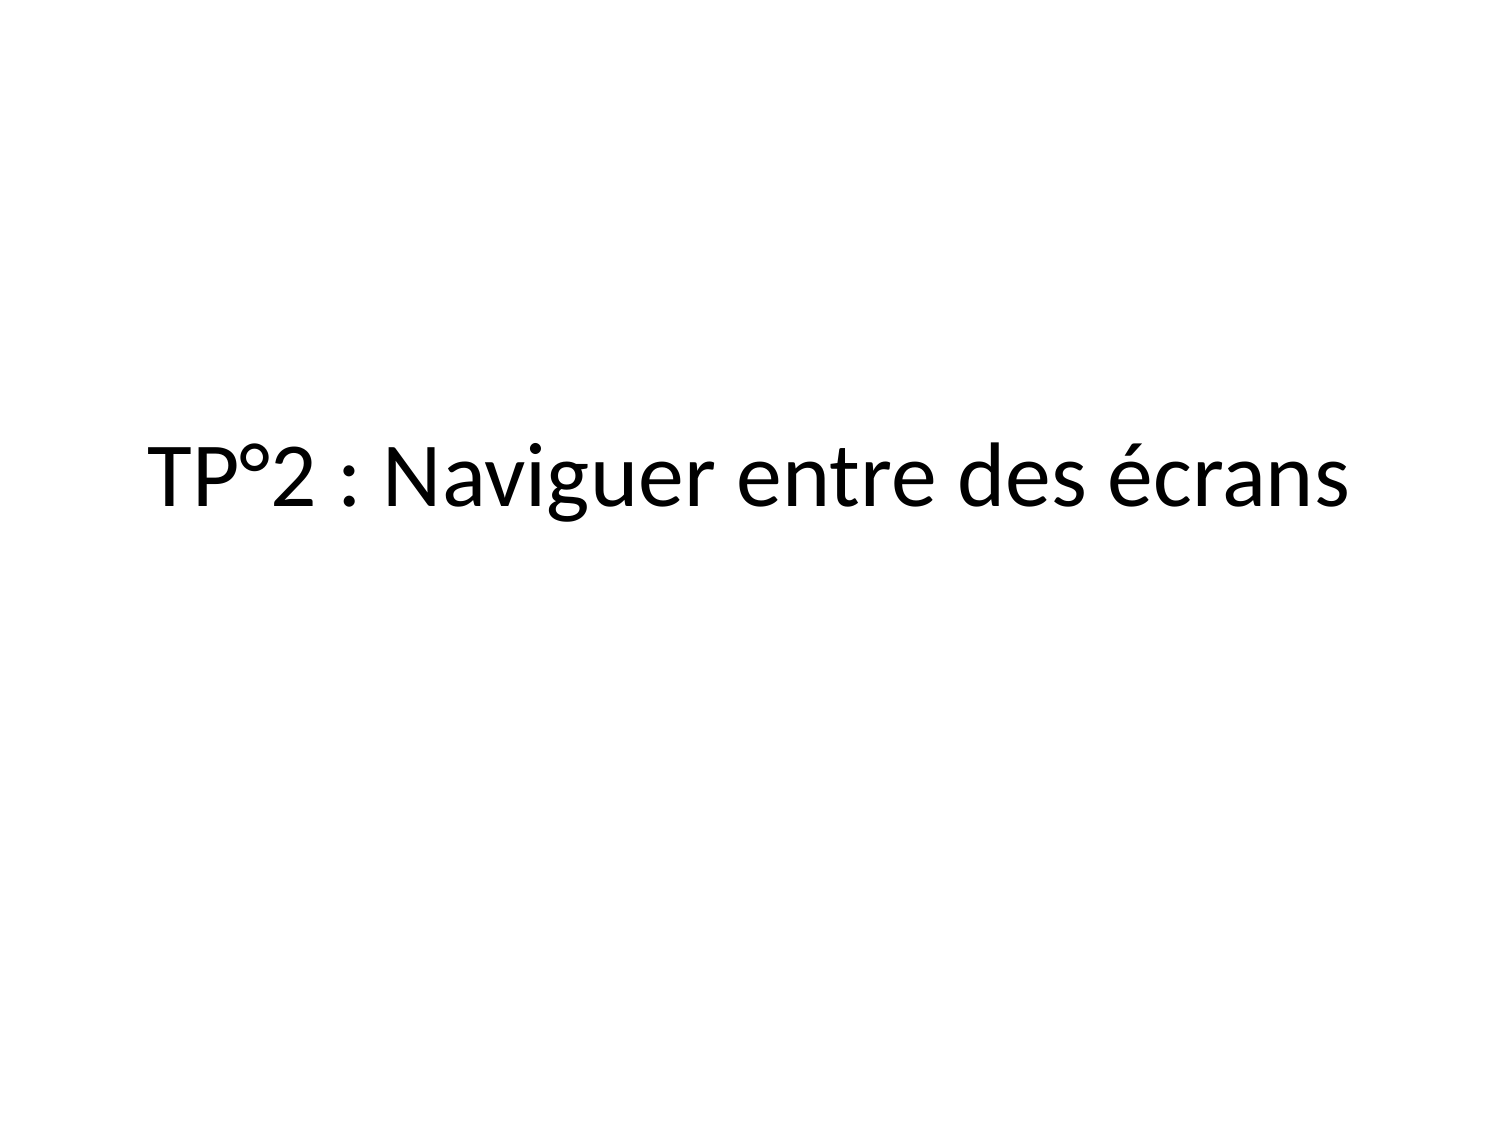

# TP°2 : Naviguer entre des écrans